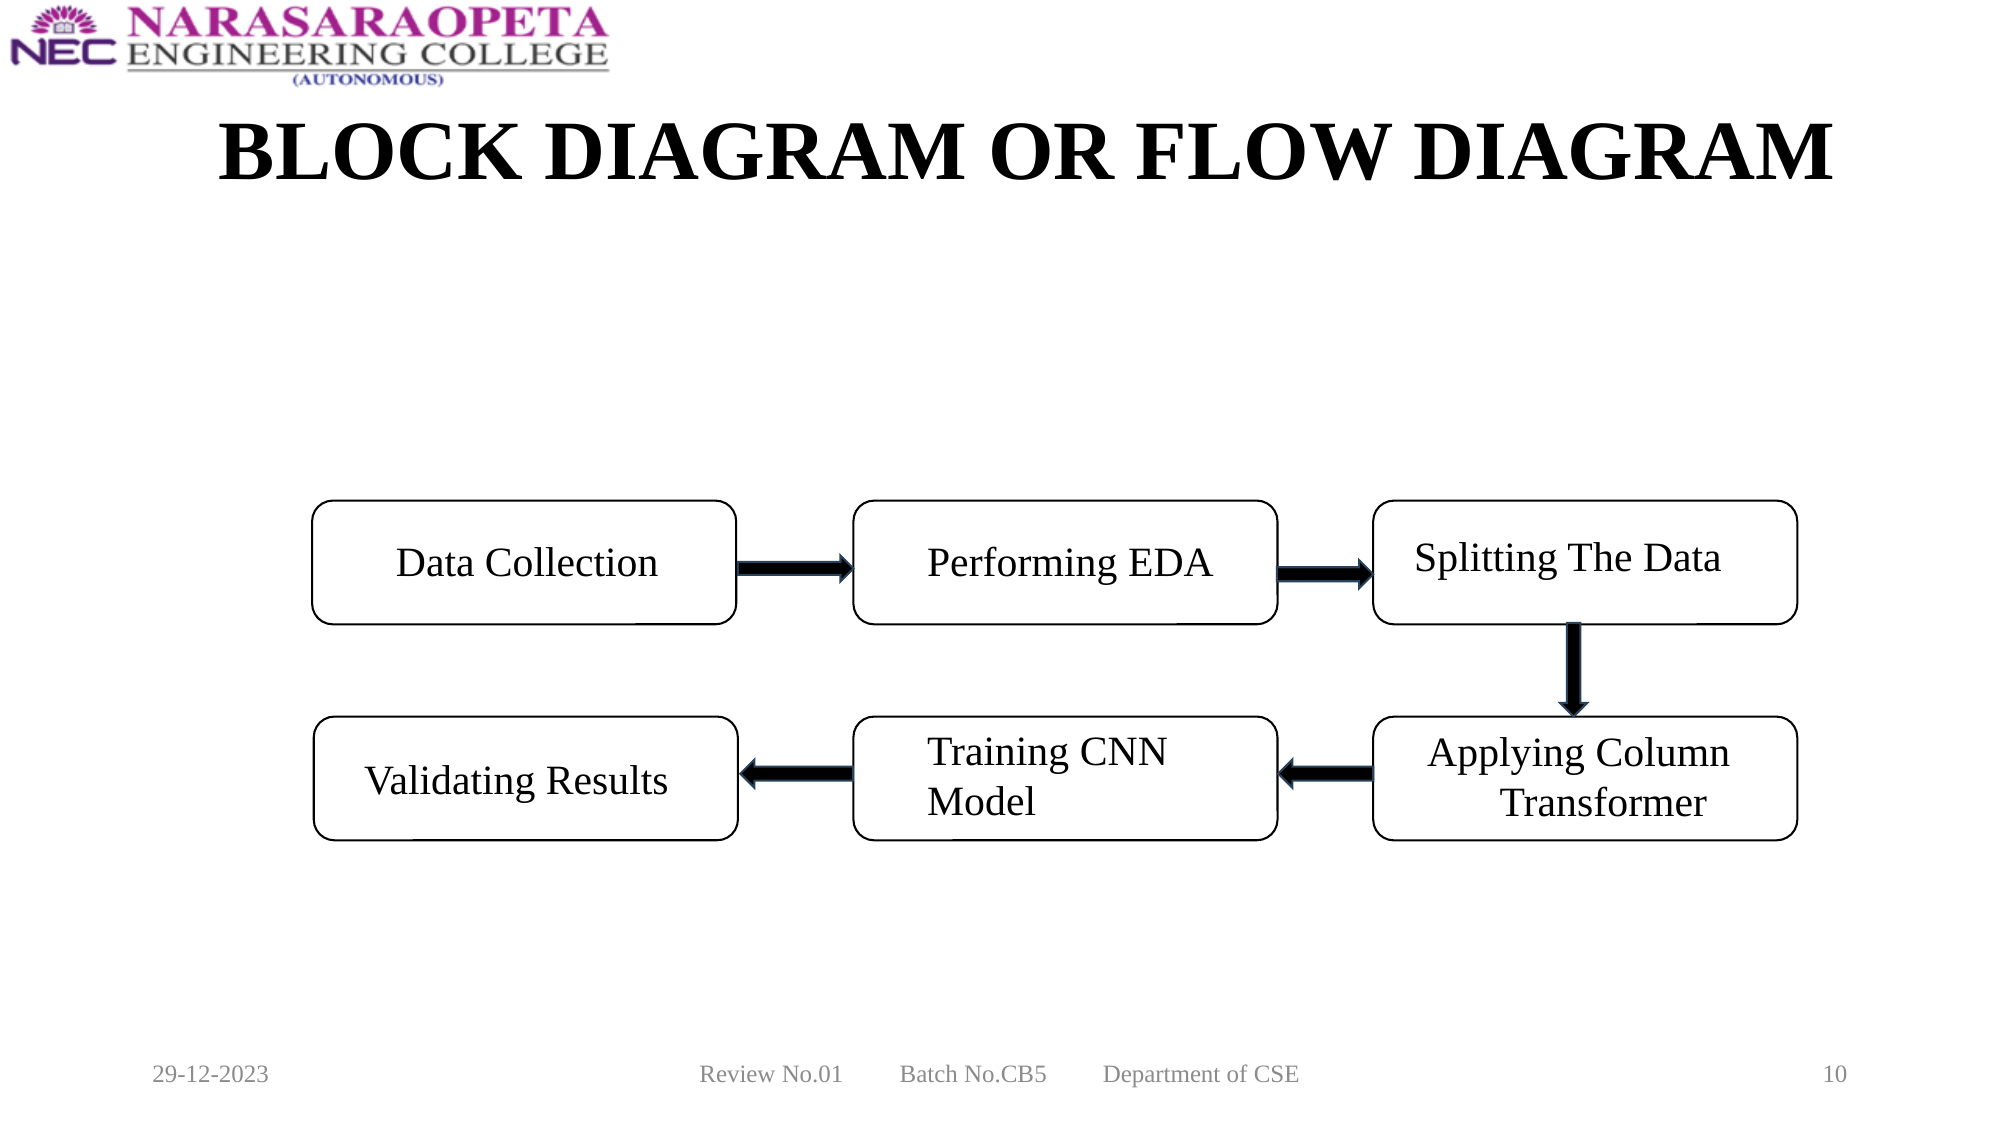

# BLOCK DIAGRAM OR FLOW DIAGRAM

Splitting The Data
Data Collection
Performing EDA

Training CNN Model

Applying Column            Transformer
Validating Results

29-12-2023
Review No.01         Batch No.CB5         Department of CSE
10